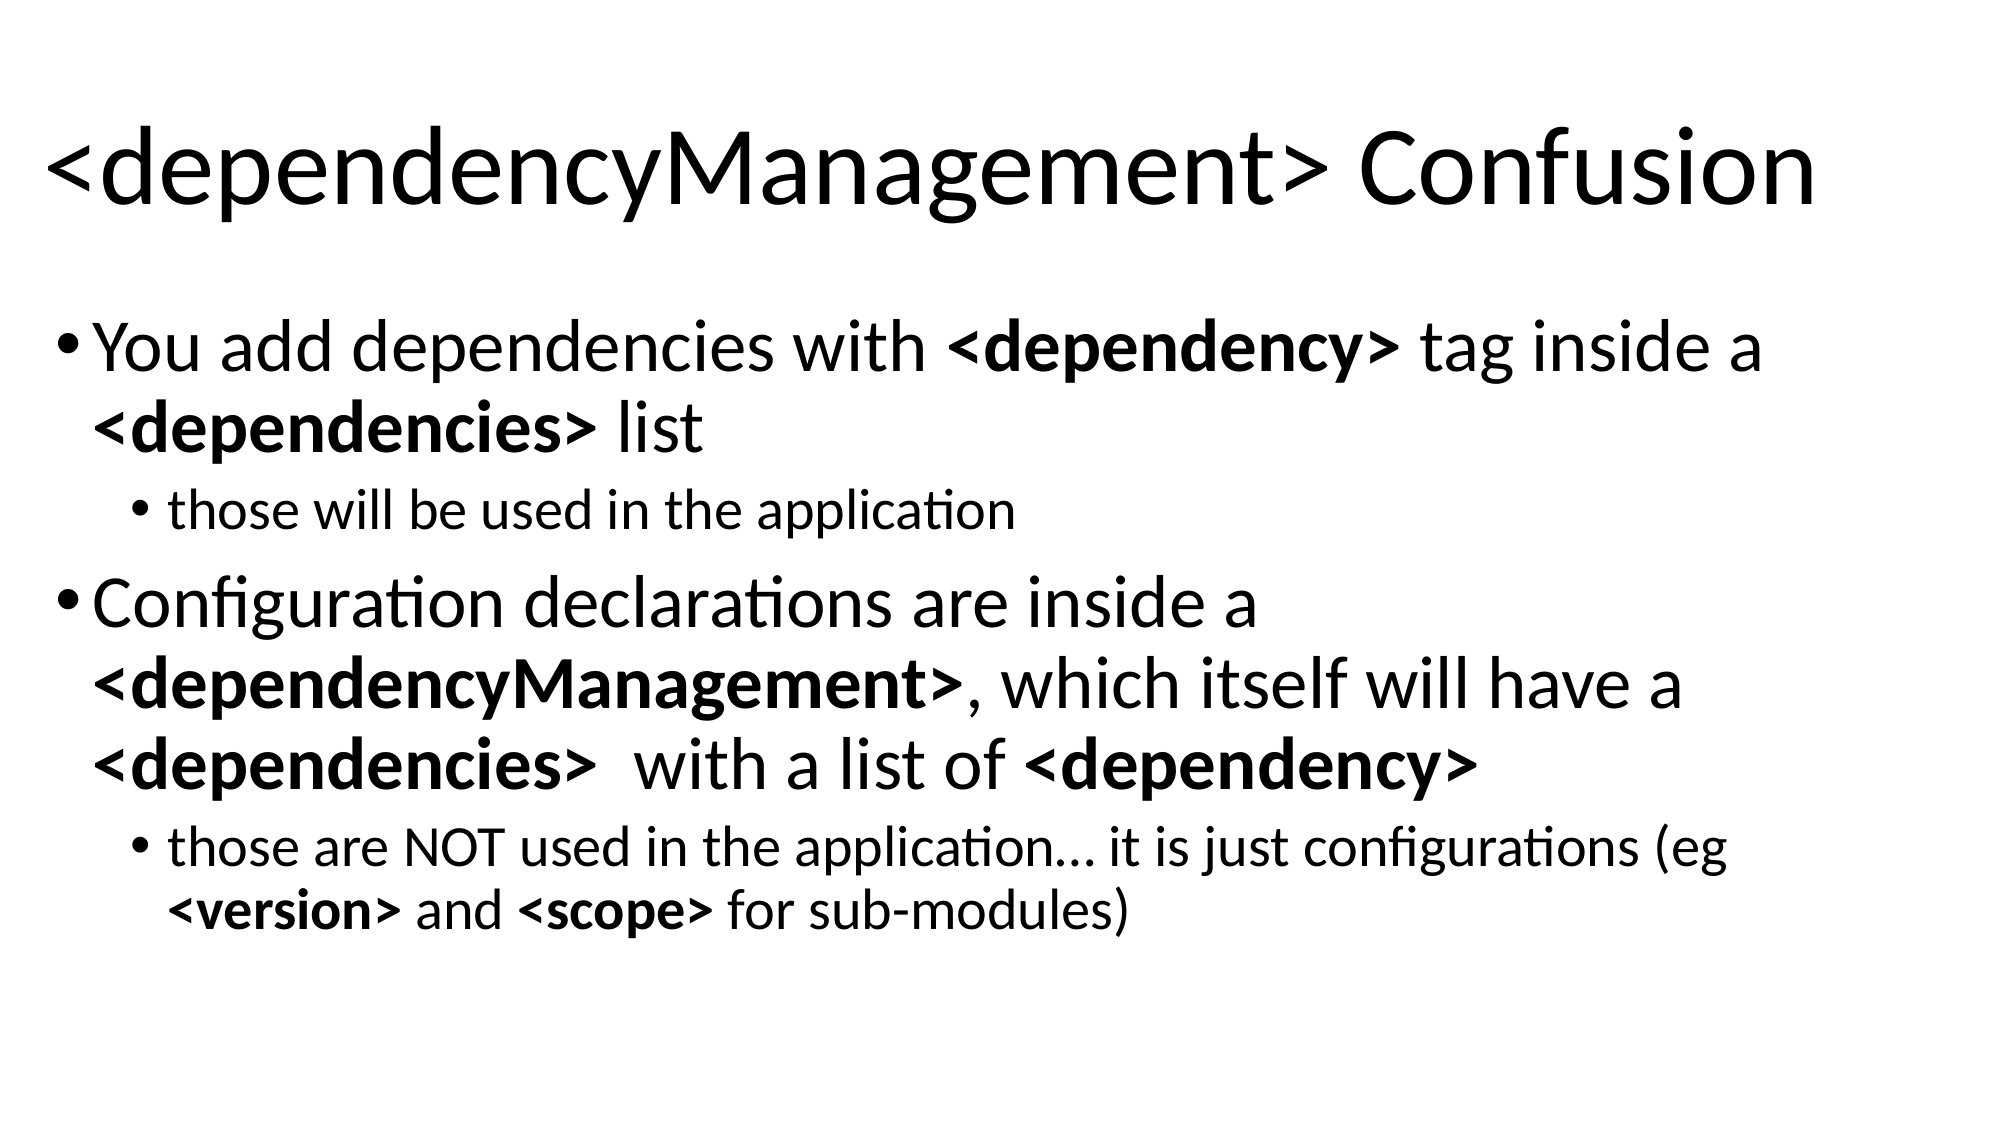

# <dependencyManagement> Confusion
You add dependencies with <dependency> tag inside a <dependencies> list
those will be used in the application
Configuration declarations are inside a <dependencyManagement>, which itself will have a <dependencies>  with a list of <dependency>
those are NOT used in the application… it is just configurations (eg <version> and <scope> for sub-modules)